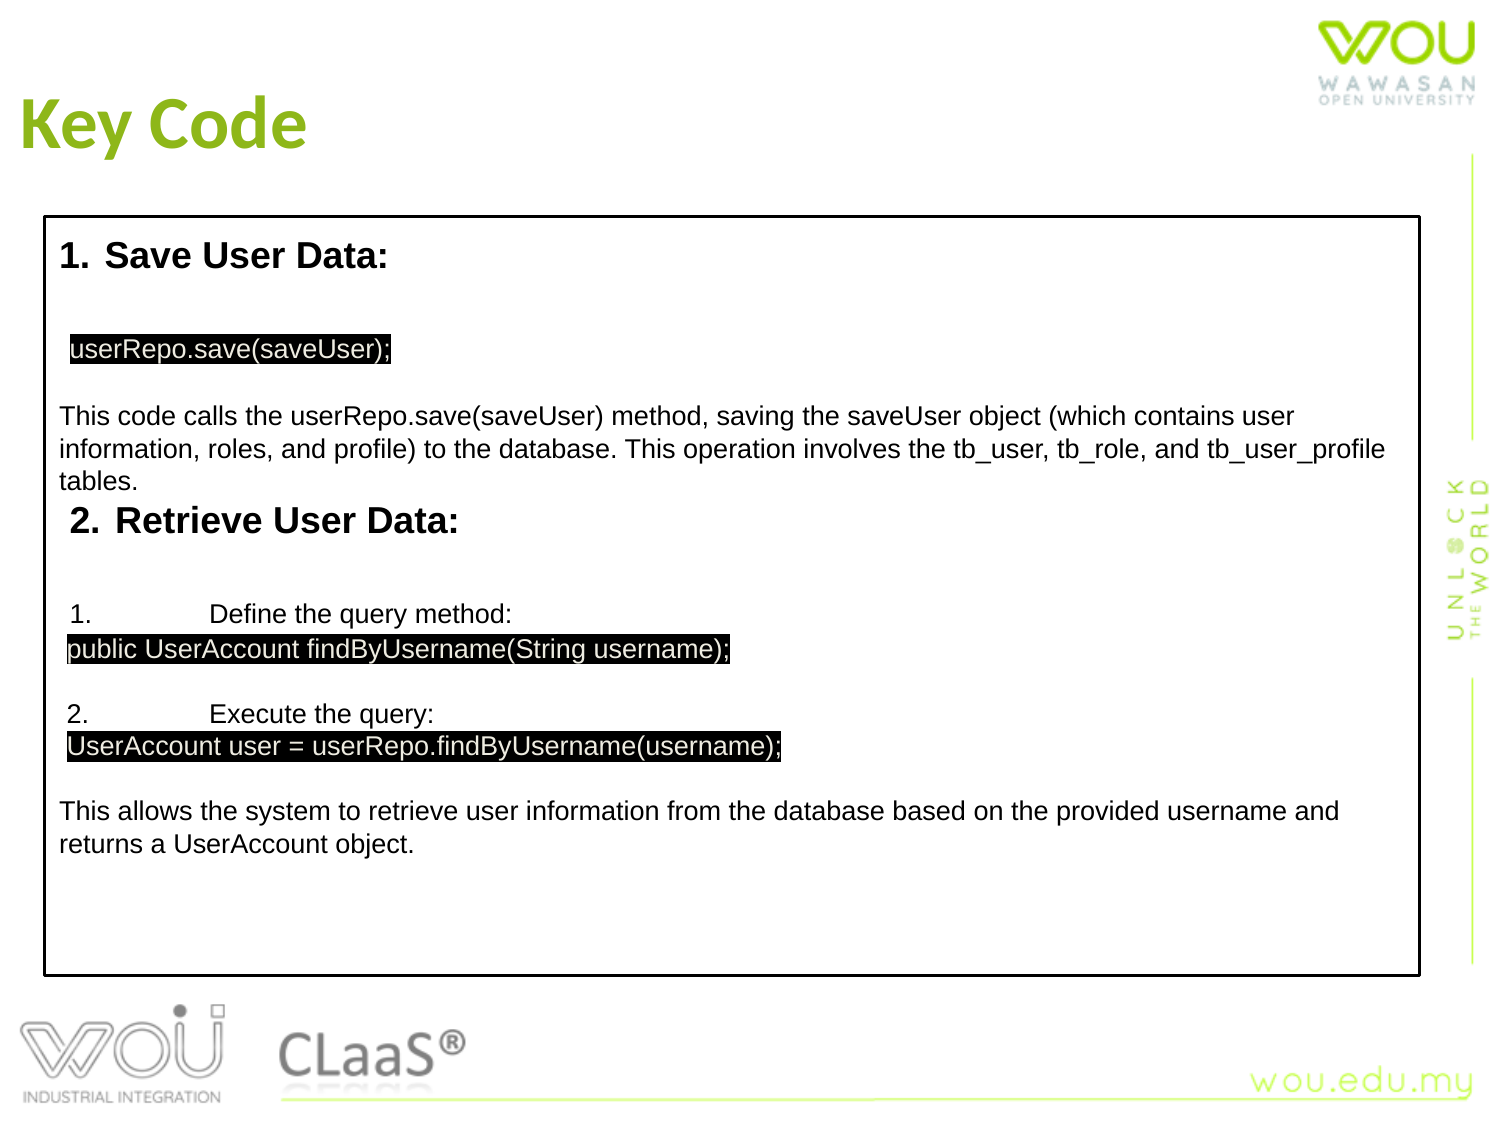

Key Code
1.   Save User Data:

 userRepo.save(saveUser);

This code calls the userRepo.save(saveUser) method, saving the saveUser object (which contains user information, roles, and profile) to the database. This operation involves the tb_user, tb_role, and tb_user_profile tables.
 2.   Retrieve User Data:

 1. 	Define the query method:
 public UserAccount findByUsername(String username);

 2. 	Execute the query:
 UserAccount user = userRepo.findByUsername(username);

This allows the system to retrieve user information from the database based on the provided username and returns a UserAccount object.